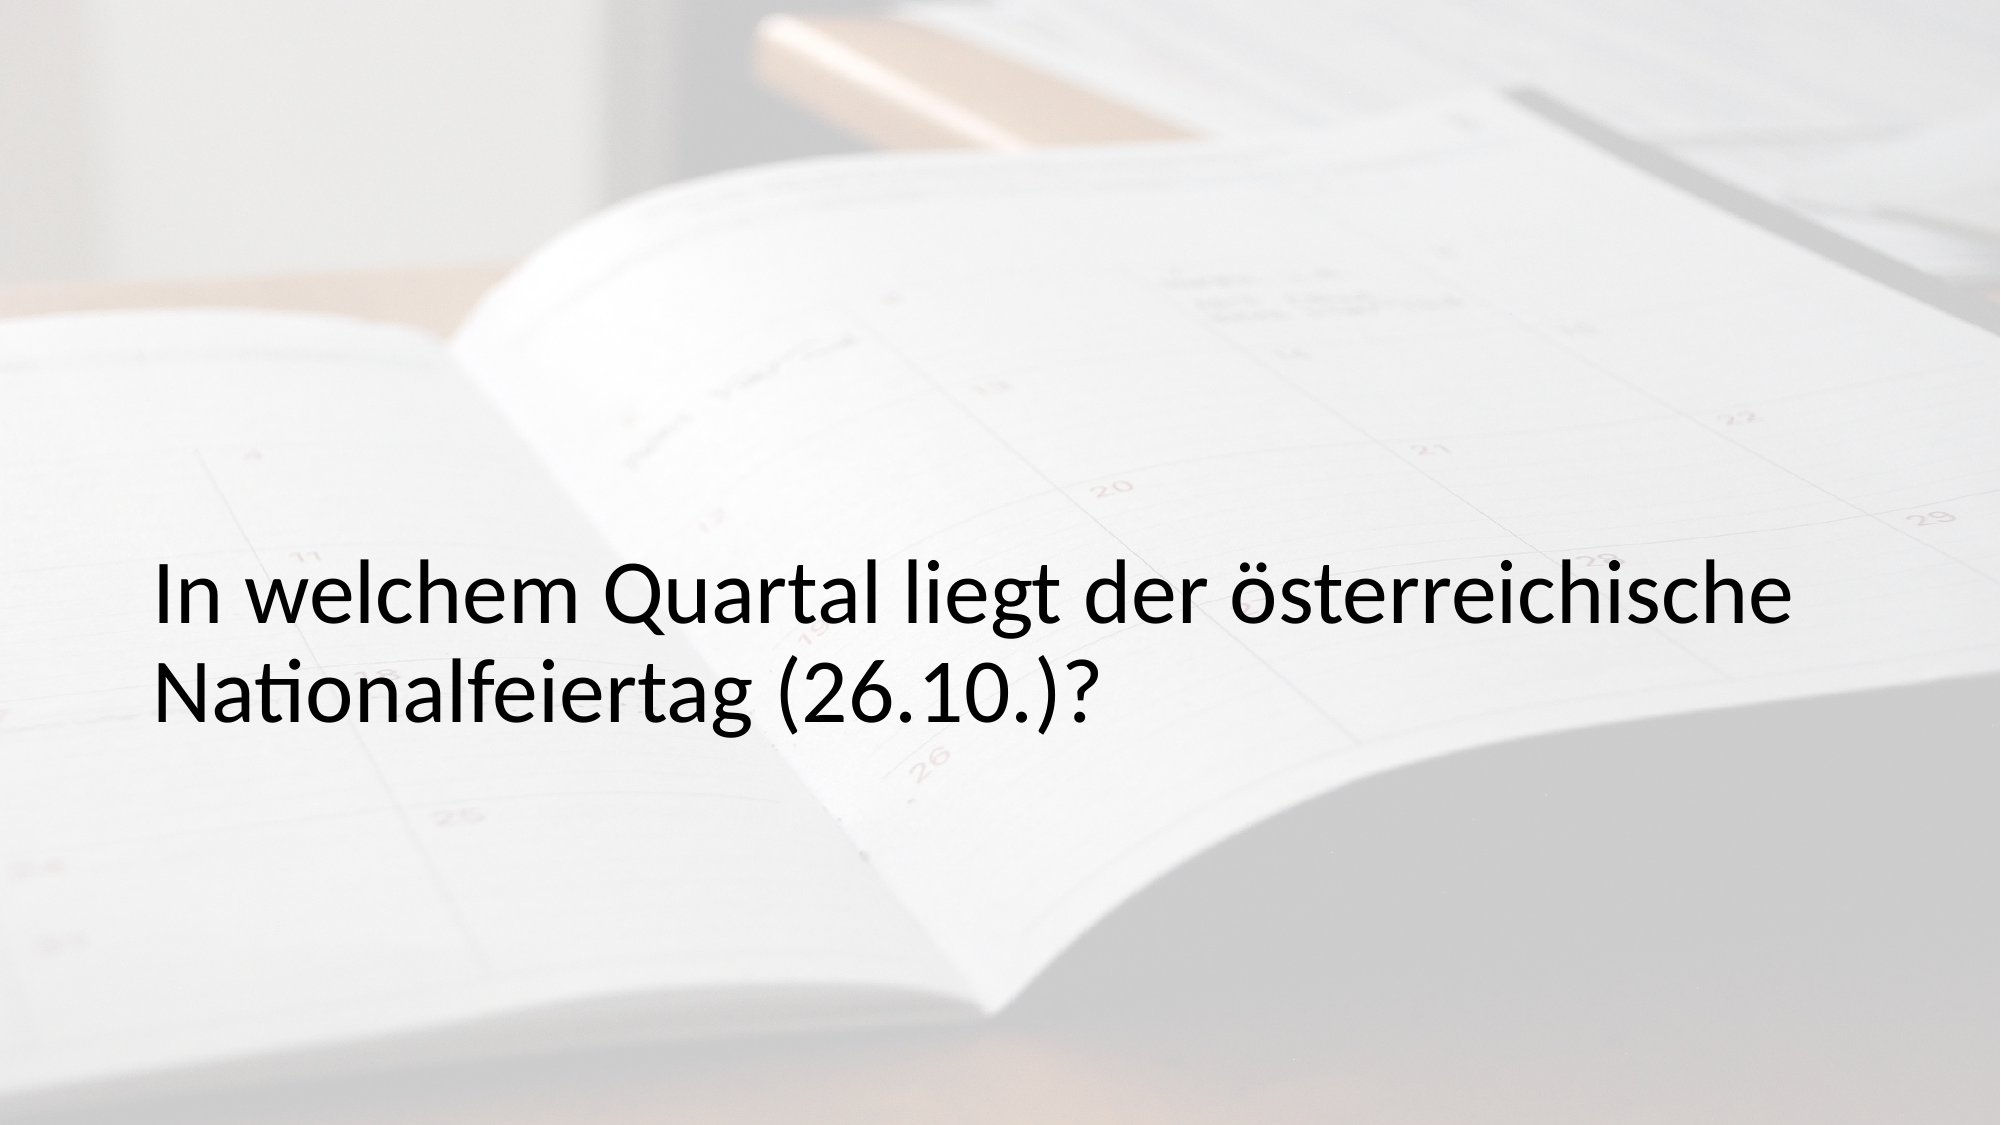

In welchem Quartal liegt der österreichische Nationalfeiertag (26.10.)?